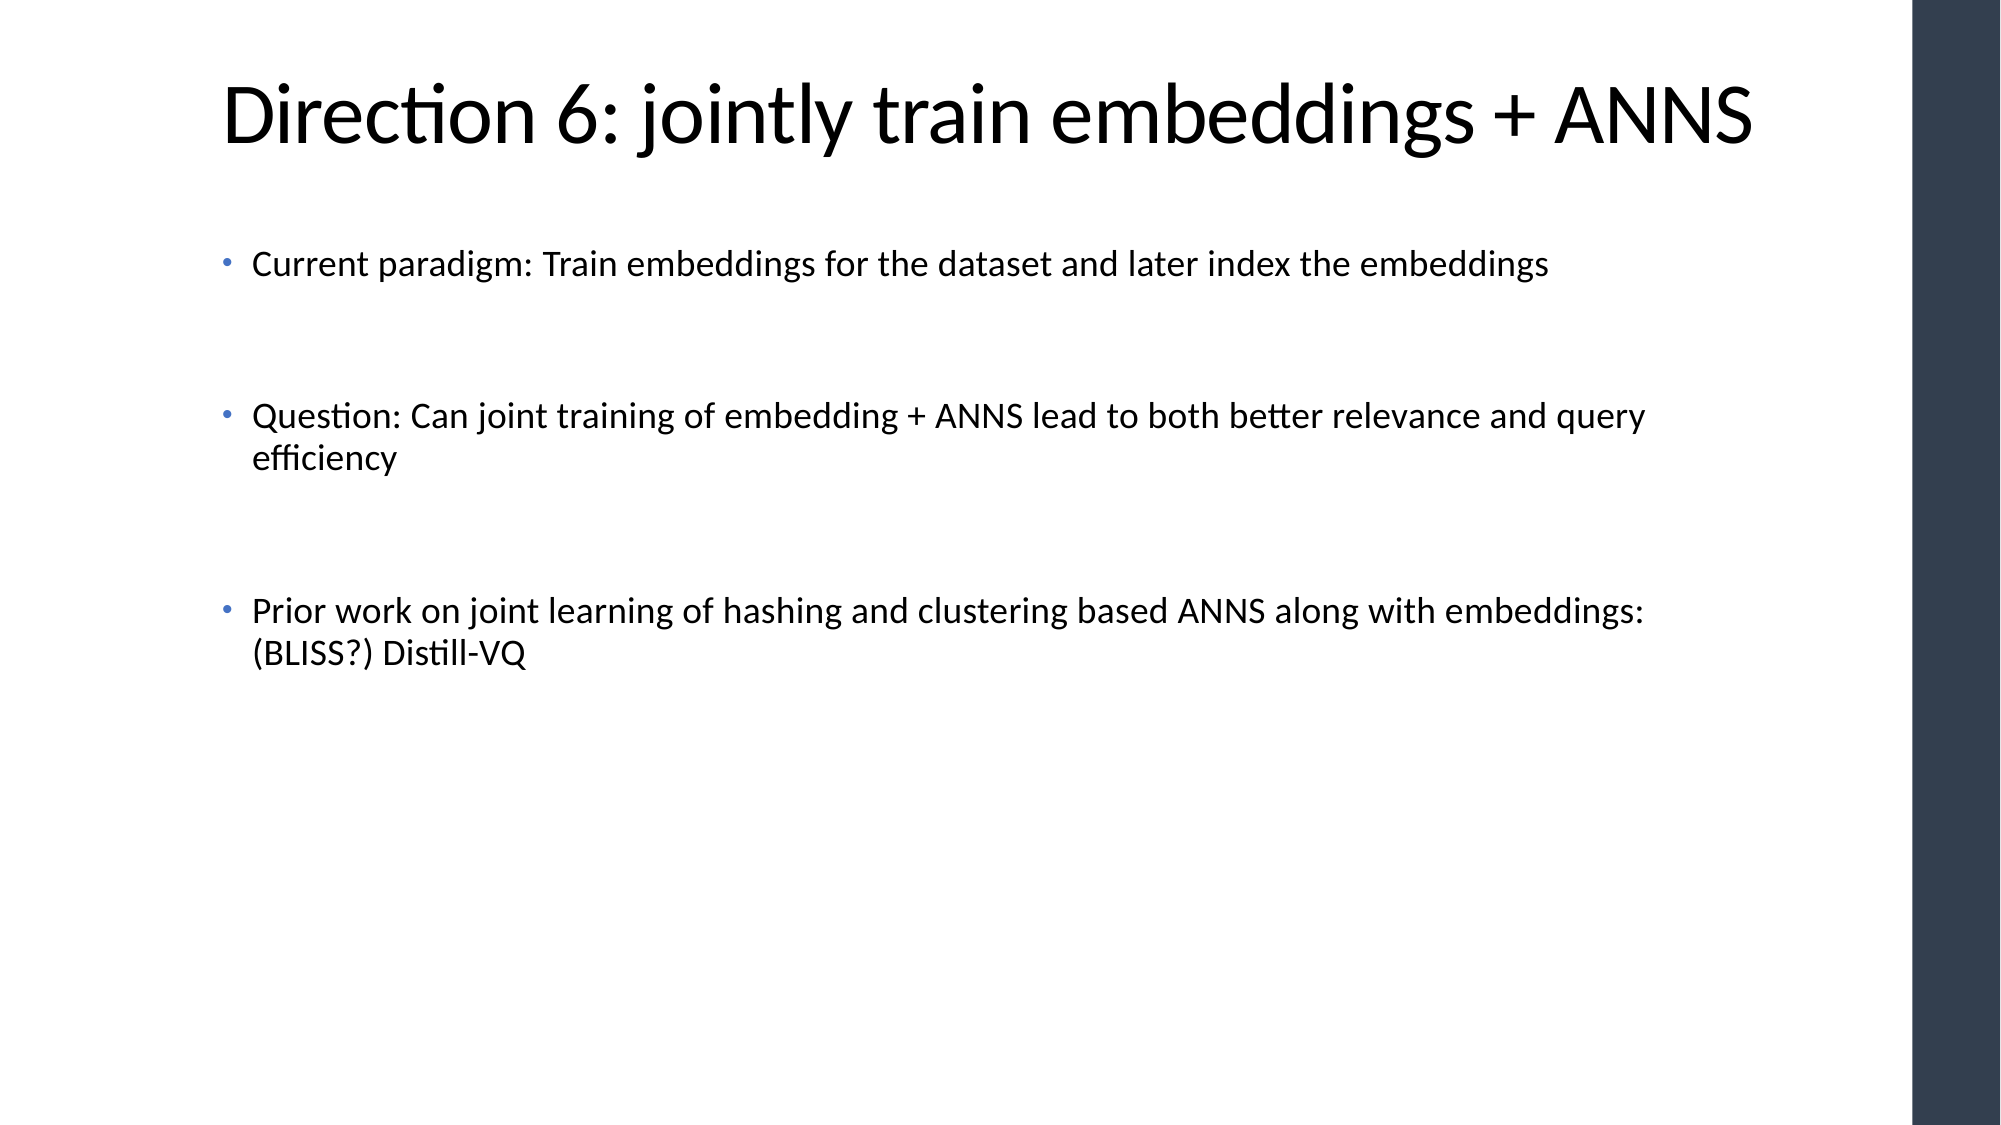

# Direction 6: jointly train embeddings + ANNS
Current paradigm: Train embeddings for the dataset and later index the embeddings

Question: Can joint training of embedding + ANNS lead to both better relevance and query efficiency

Prior work on joint learning of hashing and clustering based ANNS along with embeddings: (BLISS?) Distill-VQ